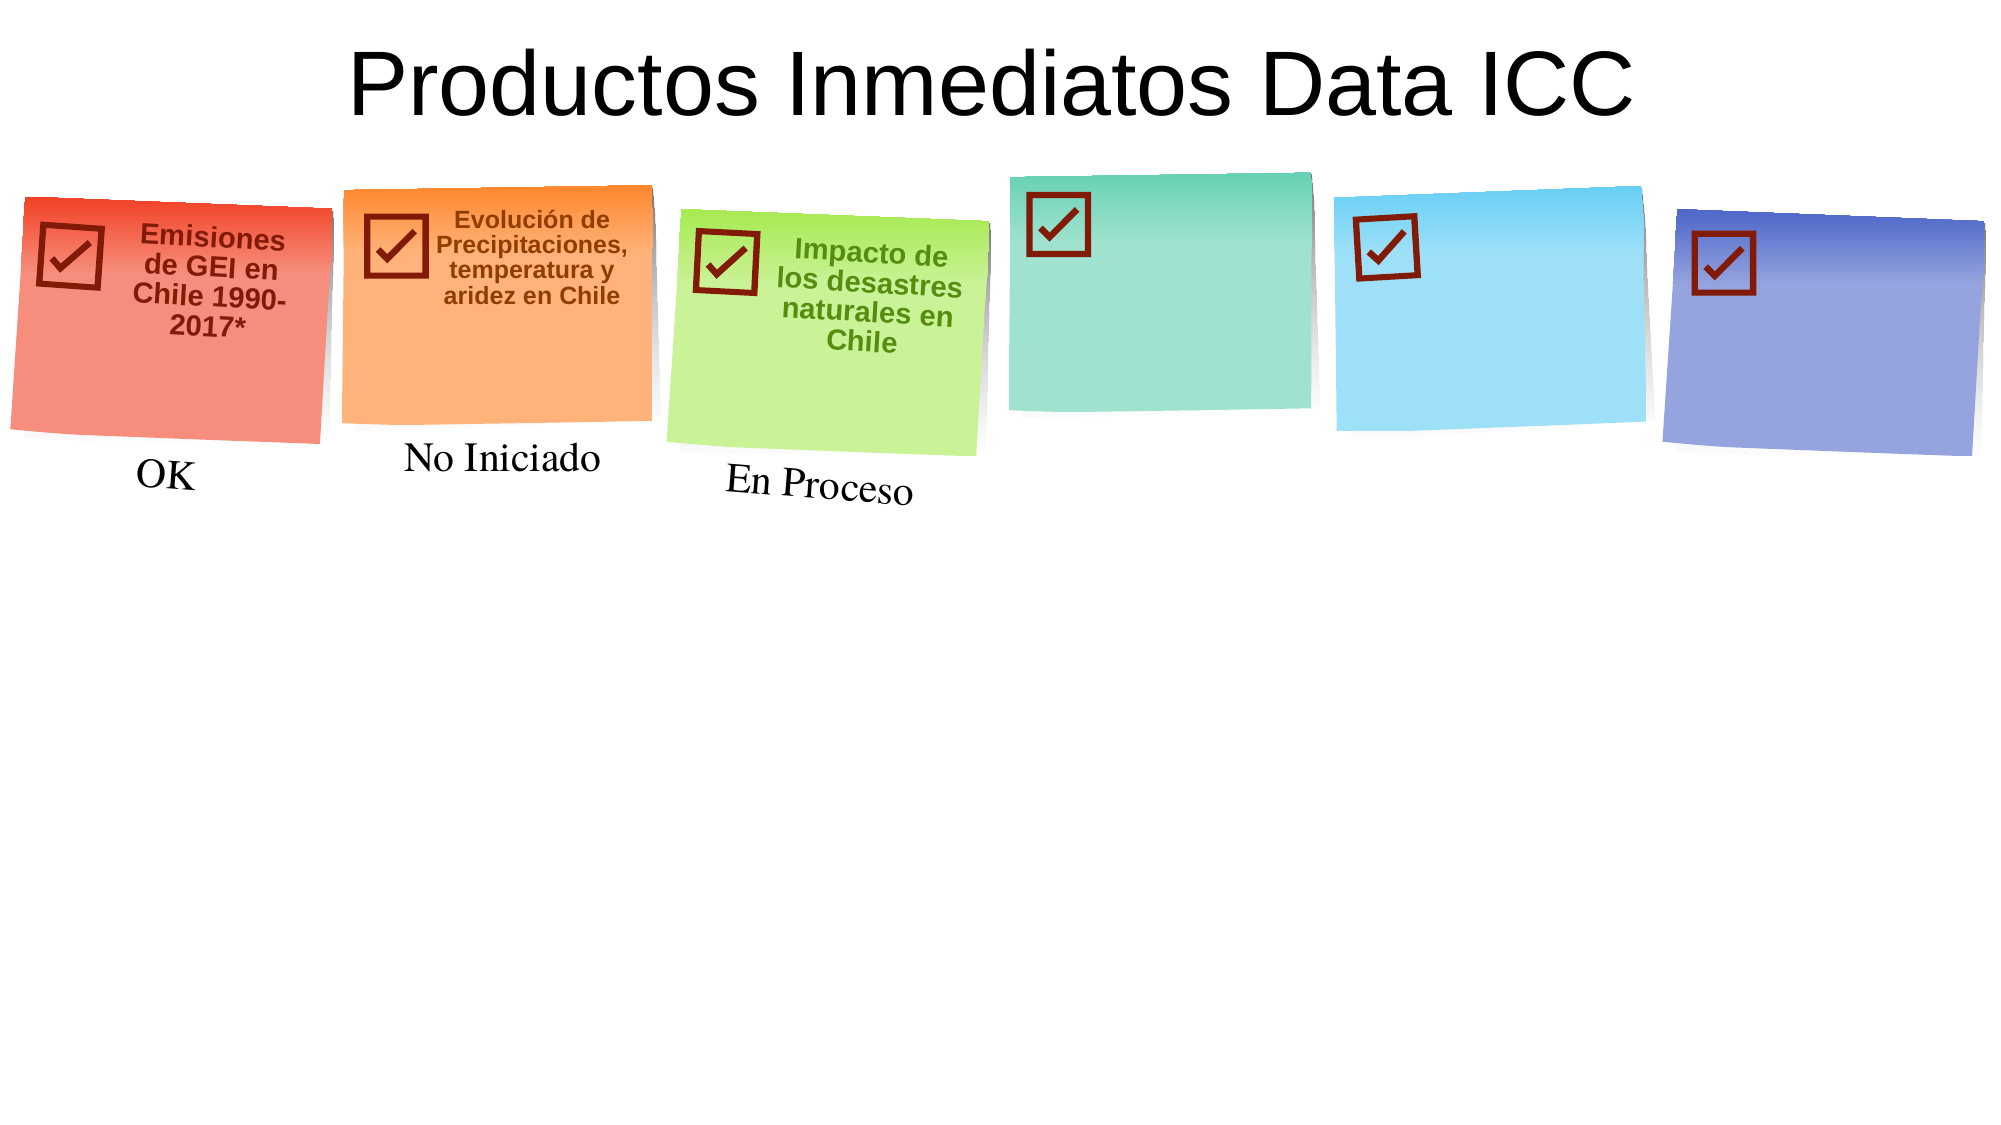

# Productos Inmediatos Data ICC

Evolución de Precipitaciones, temperatura y aridez en Chile

Emisiones de GEI en Chile 1990-2017*

Impacto de los desastres naturales en Chile
No Iniciado
OK
En Proceso